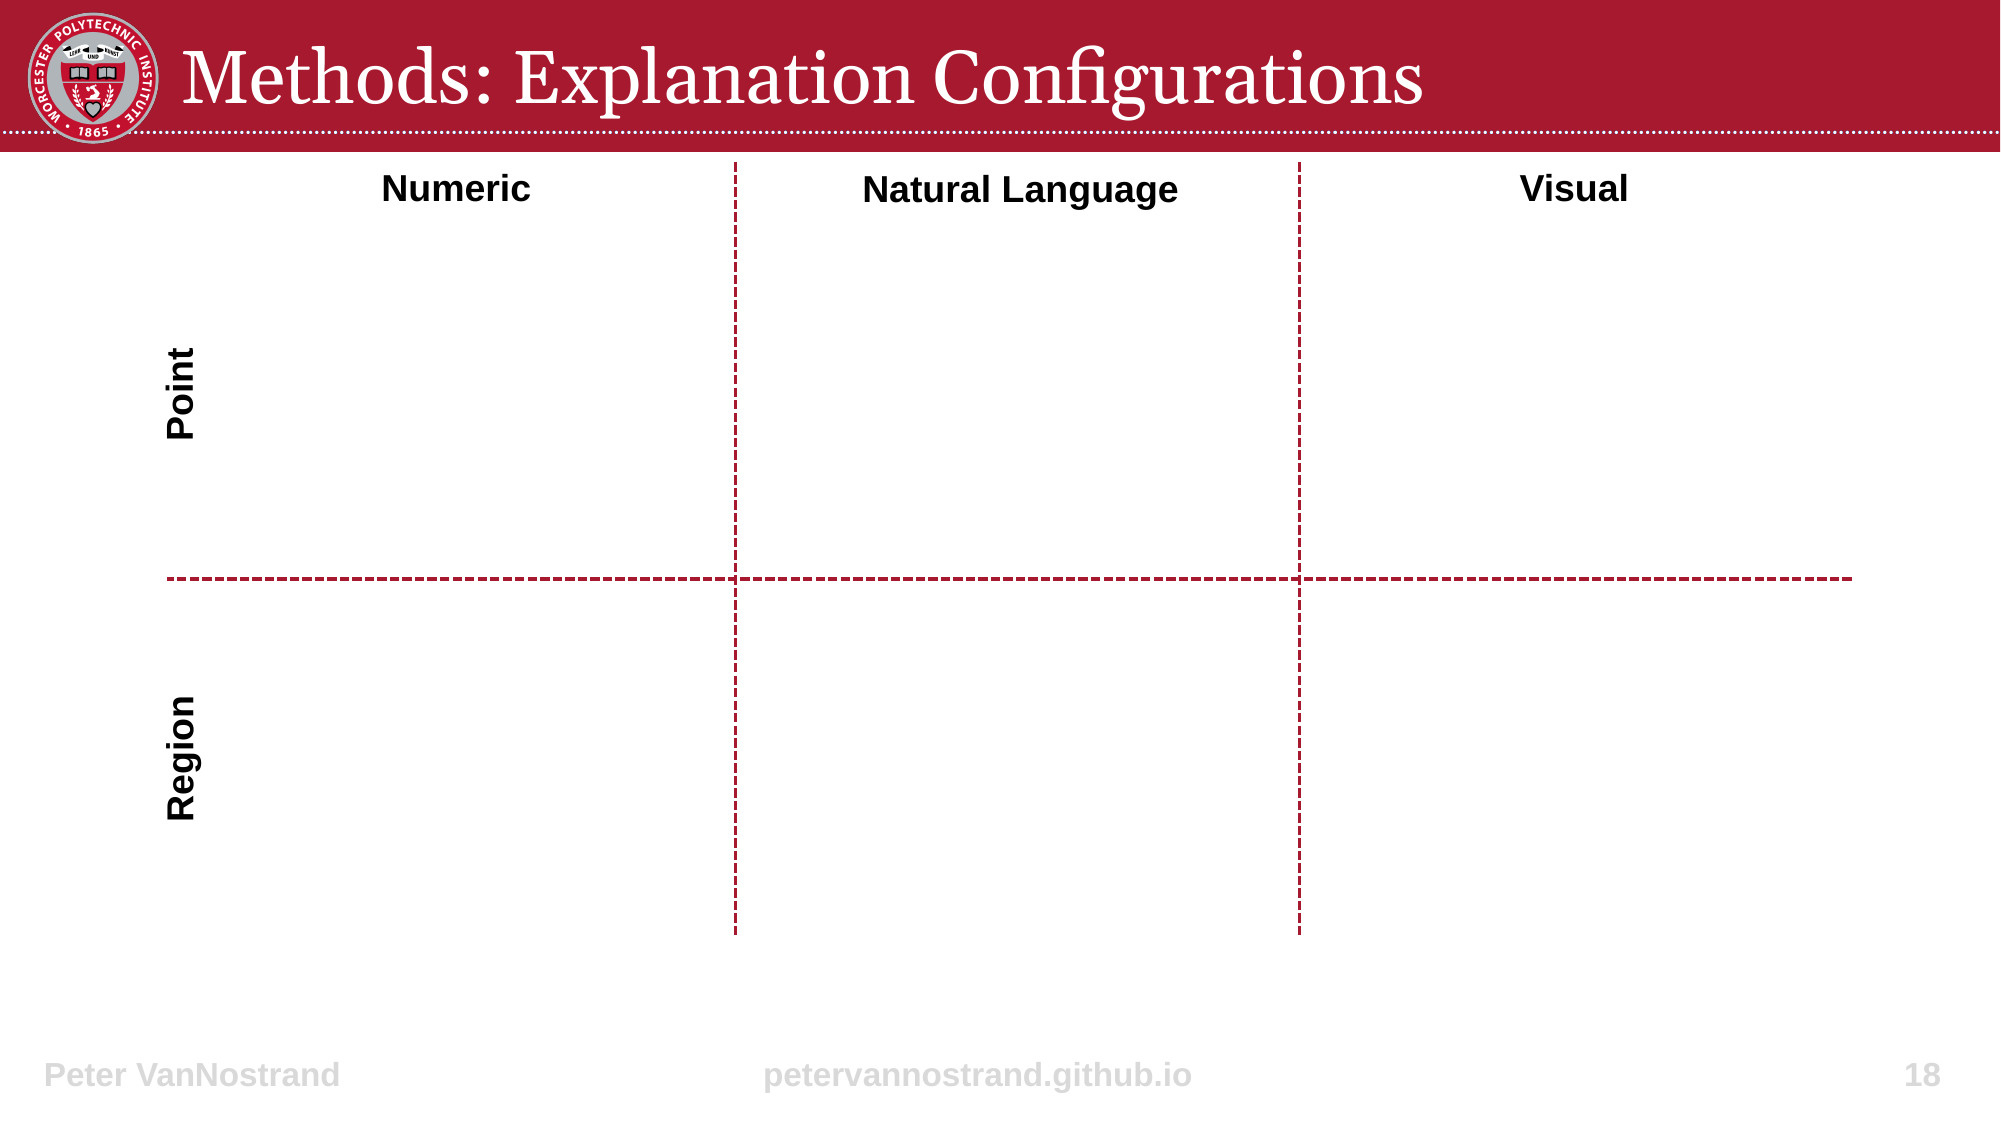

# Methods: Explanation Configurations
Visual
Numeric
Natural Language
Point
Region
18